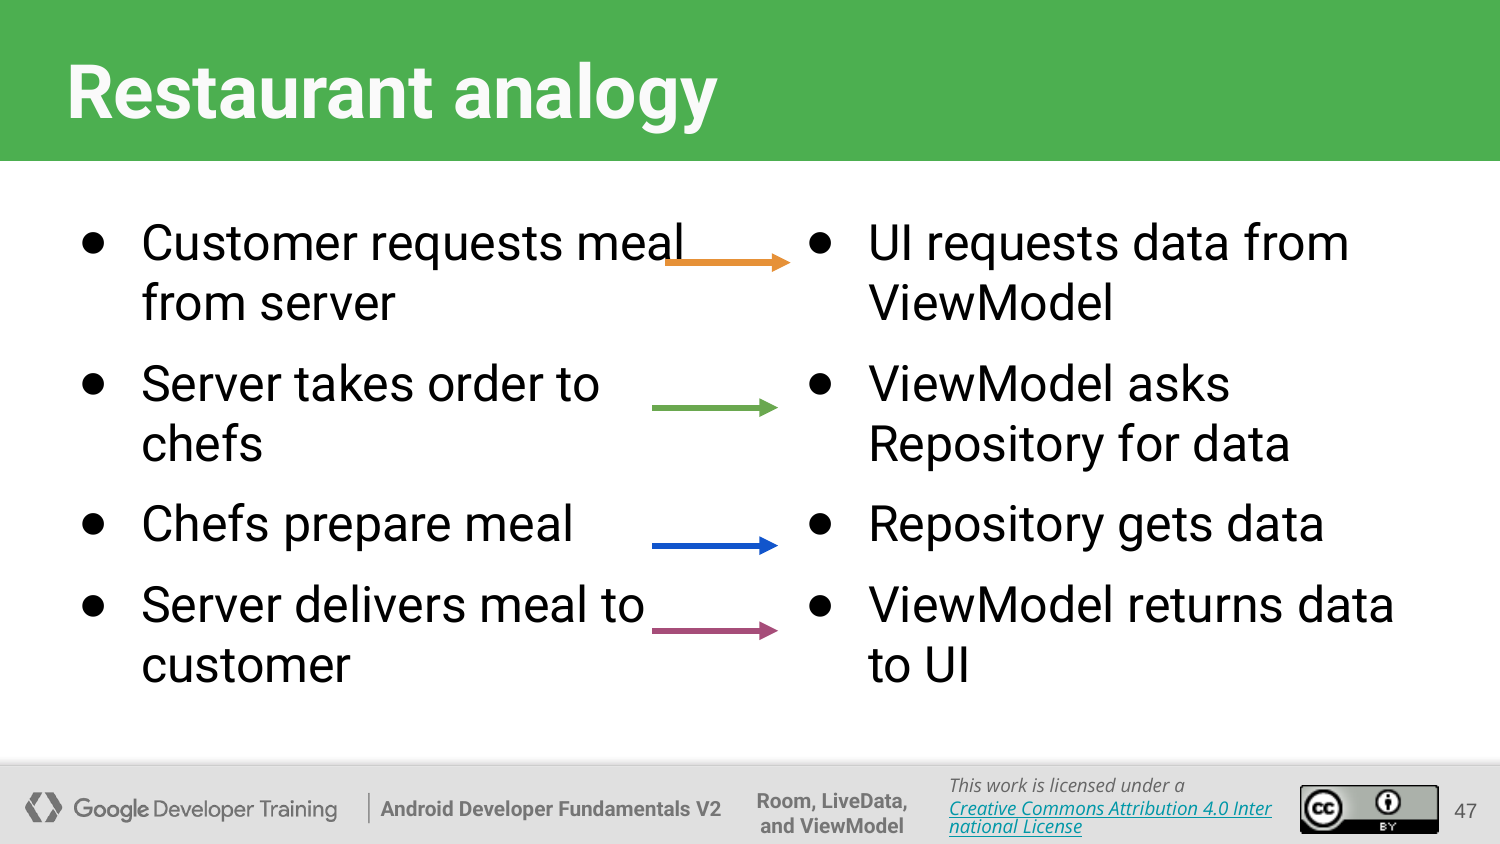

# Restaurant analogy

Customer requests meal from server
Server takes order to chefs
Chefs prepare meal
Server delivers meal to customer

UI requests data from ViewModel
ViewModel asks Repository for data
Repository gets data
ViewModel returns data to UI
47